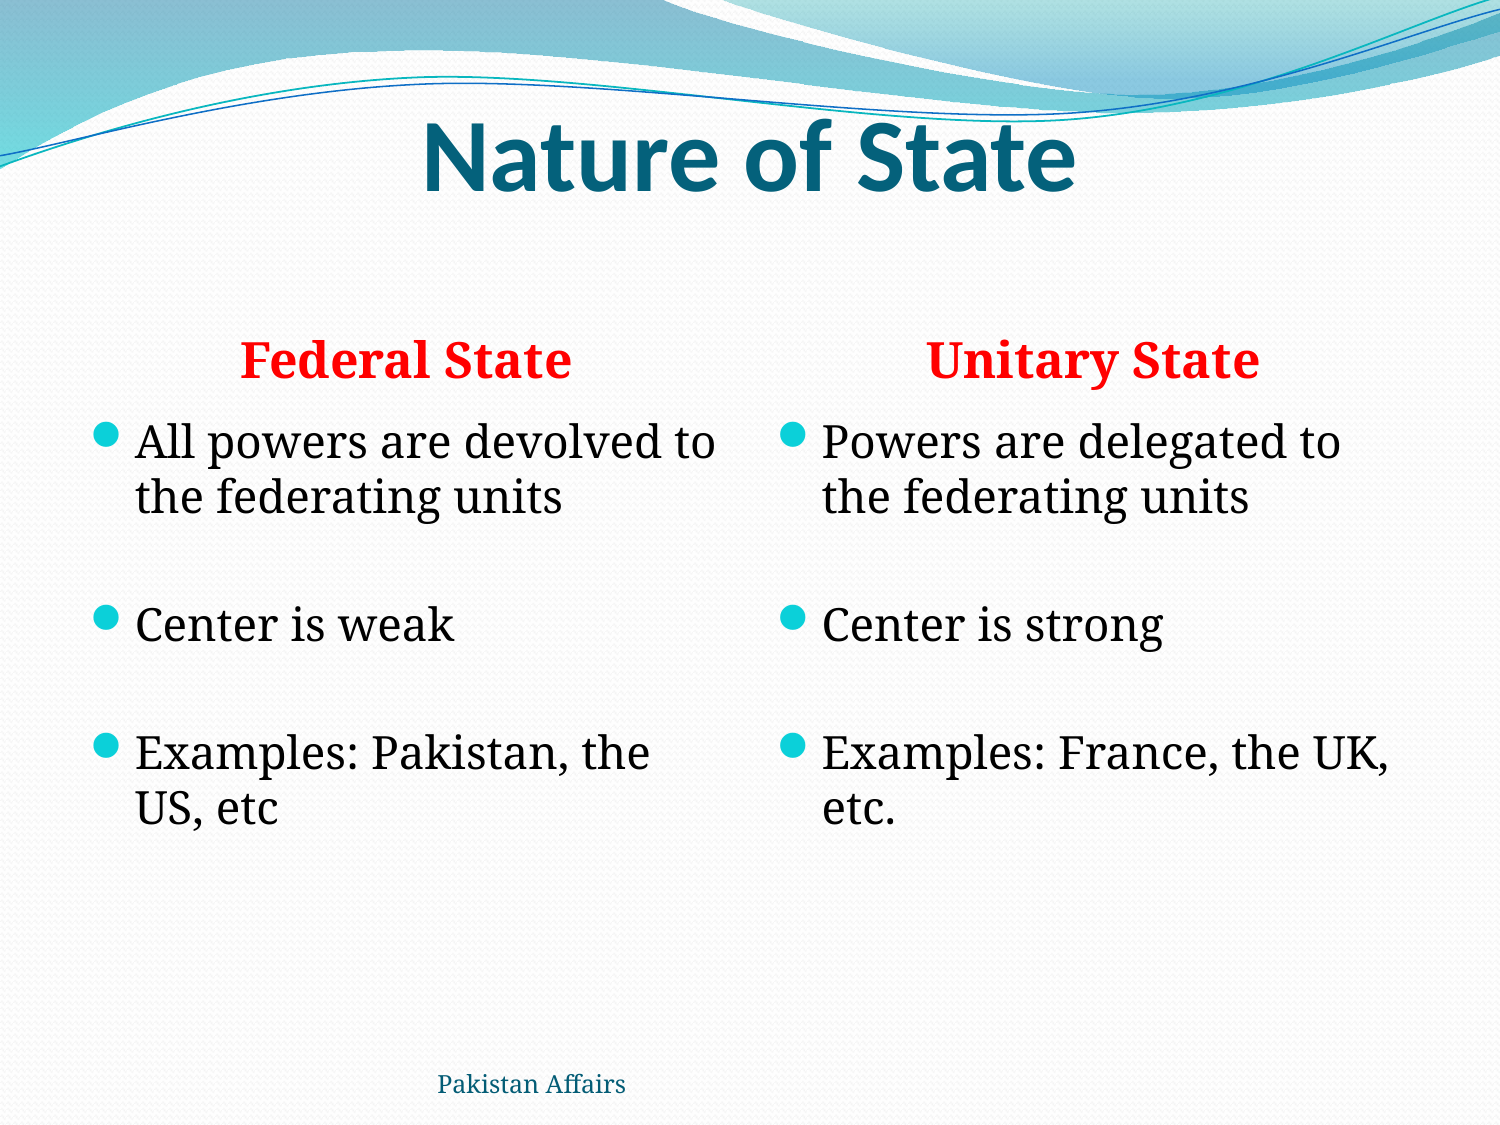

# Nature of State
Federal State
Unitary State
All powers are devolved to the federating units

Center is weak

Examples: Pakistan, the US, etc
Powers are delegated to the federating units

Center is strong

Examples: France, the UK, etc.

Pakistan Affairs
4